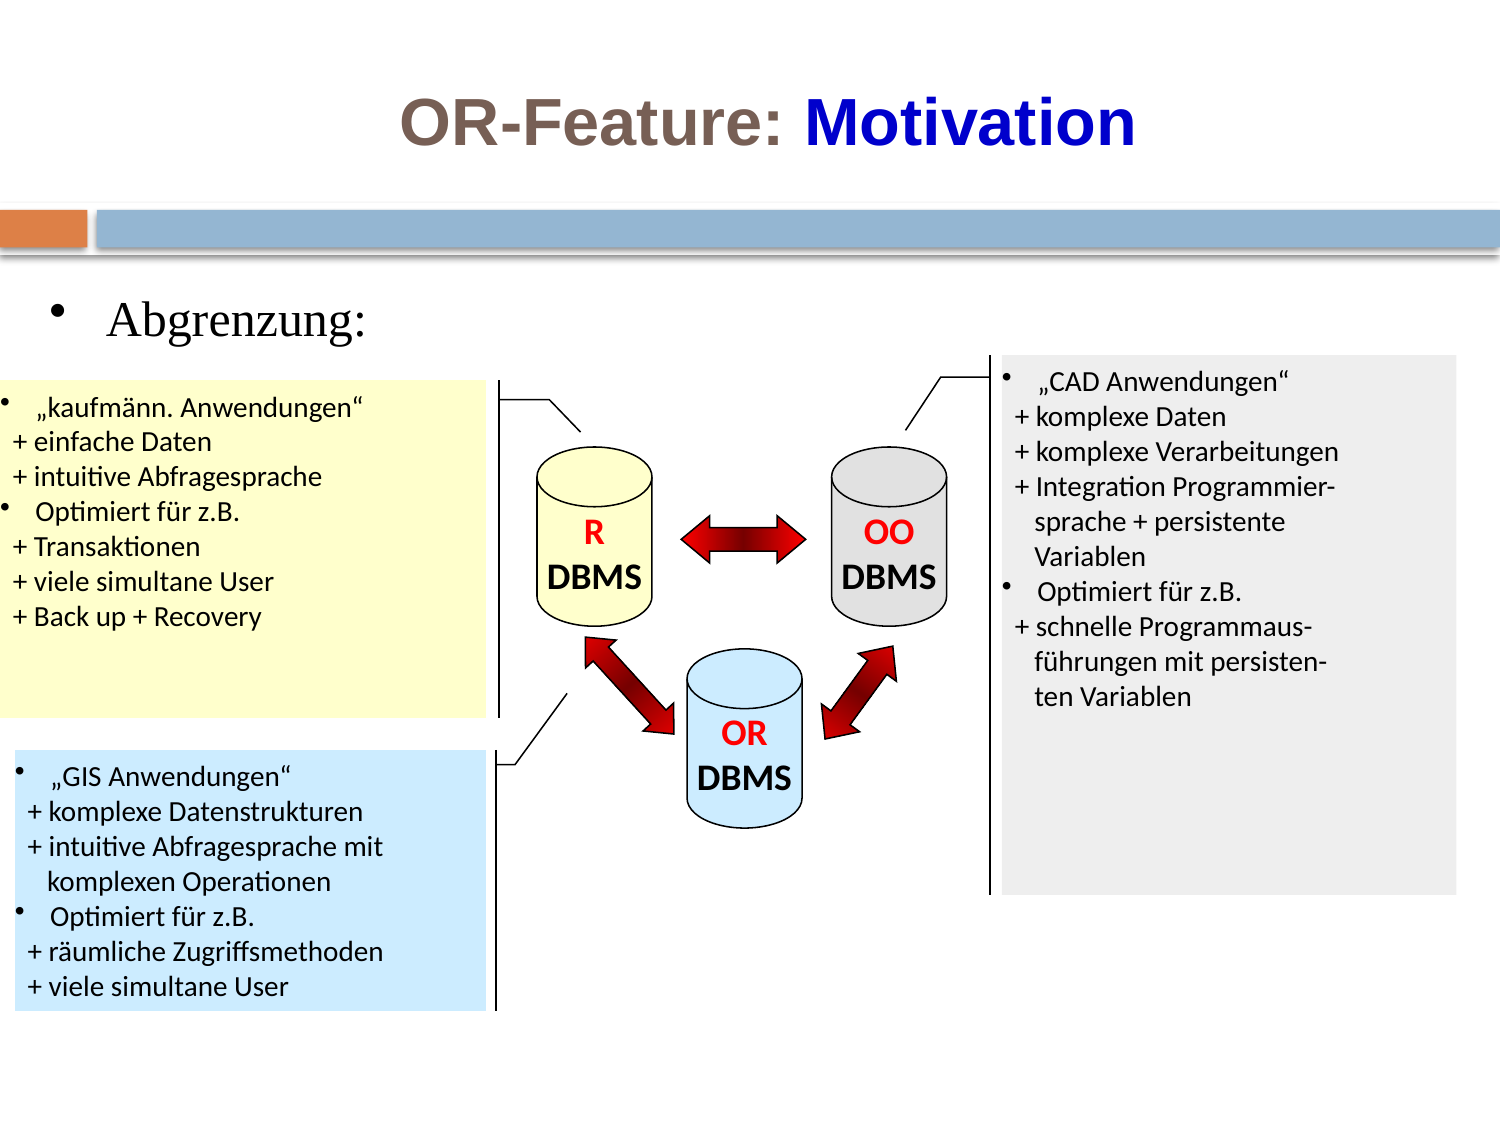

# OR-Feature: Motivation

Abgrenzung:
„CAD Anwendungen“
  + komplexe Daten
  + komplexe Verarbeitungen
  + Integration Programmier-
     sprache + persistente
     Variablen
Optimiert für z.B.
  + schnelle Programmaus-
     führungen mit persisten-
     ten Variablen
„kaufmänn. Anwendungen“
  + einfache Daten
  + intuitive Abfragesprache
Optimiert für z.B.
  + Transaktionen
  + viele simultane User
  + Back up + Recovery
R
DBMS
OO
DBMS

OR
DBMS

„GIS Anwendungen“
  + komplexe Datenstrukturen
  + intuitive Abfragesprache mit
     komplexen Operationen
Optimiert für z.B.
  + räumliche Zugriffsmethoden
  + viele simultane User